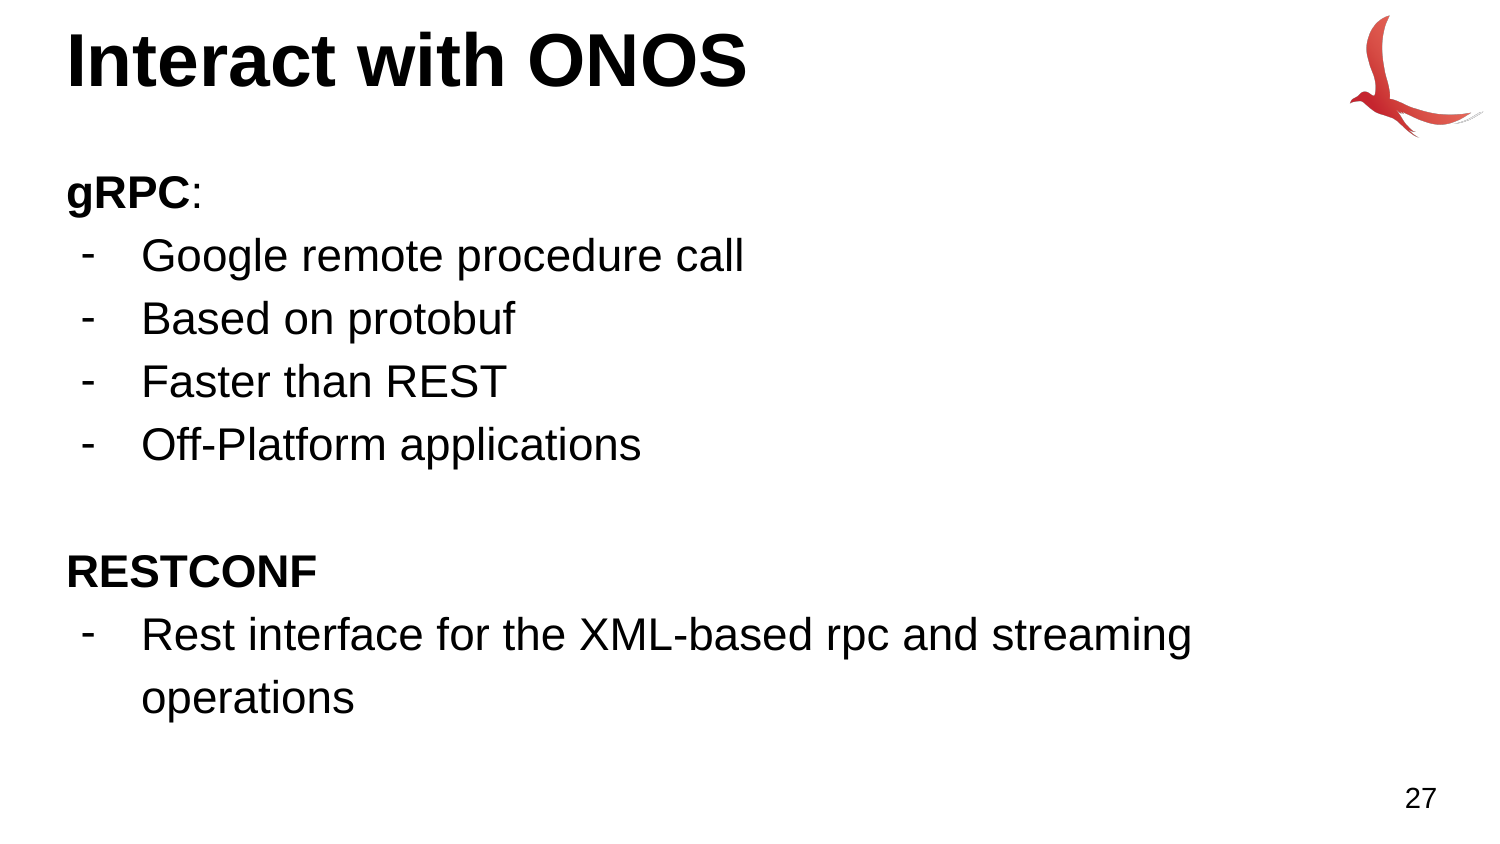

# Interact with ONOS
gRPC:
Google remote procedure call
Based on protobuf
Faster than REST
Off-Platform applications

RESTCONF
Rest interface for the XML-based rpc and streaming
operations
27